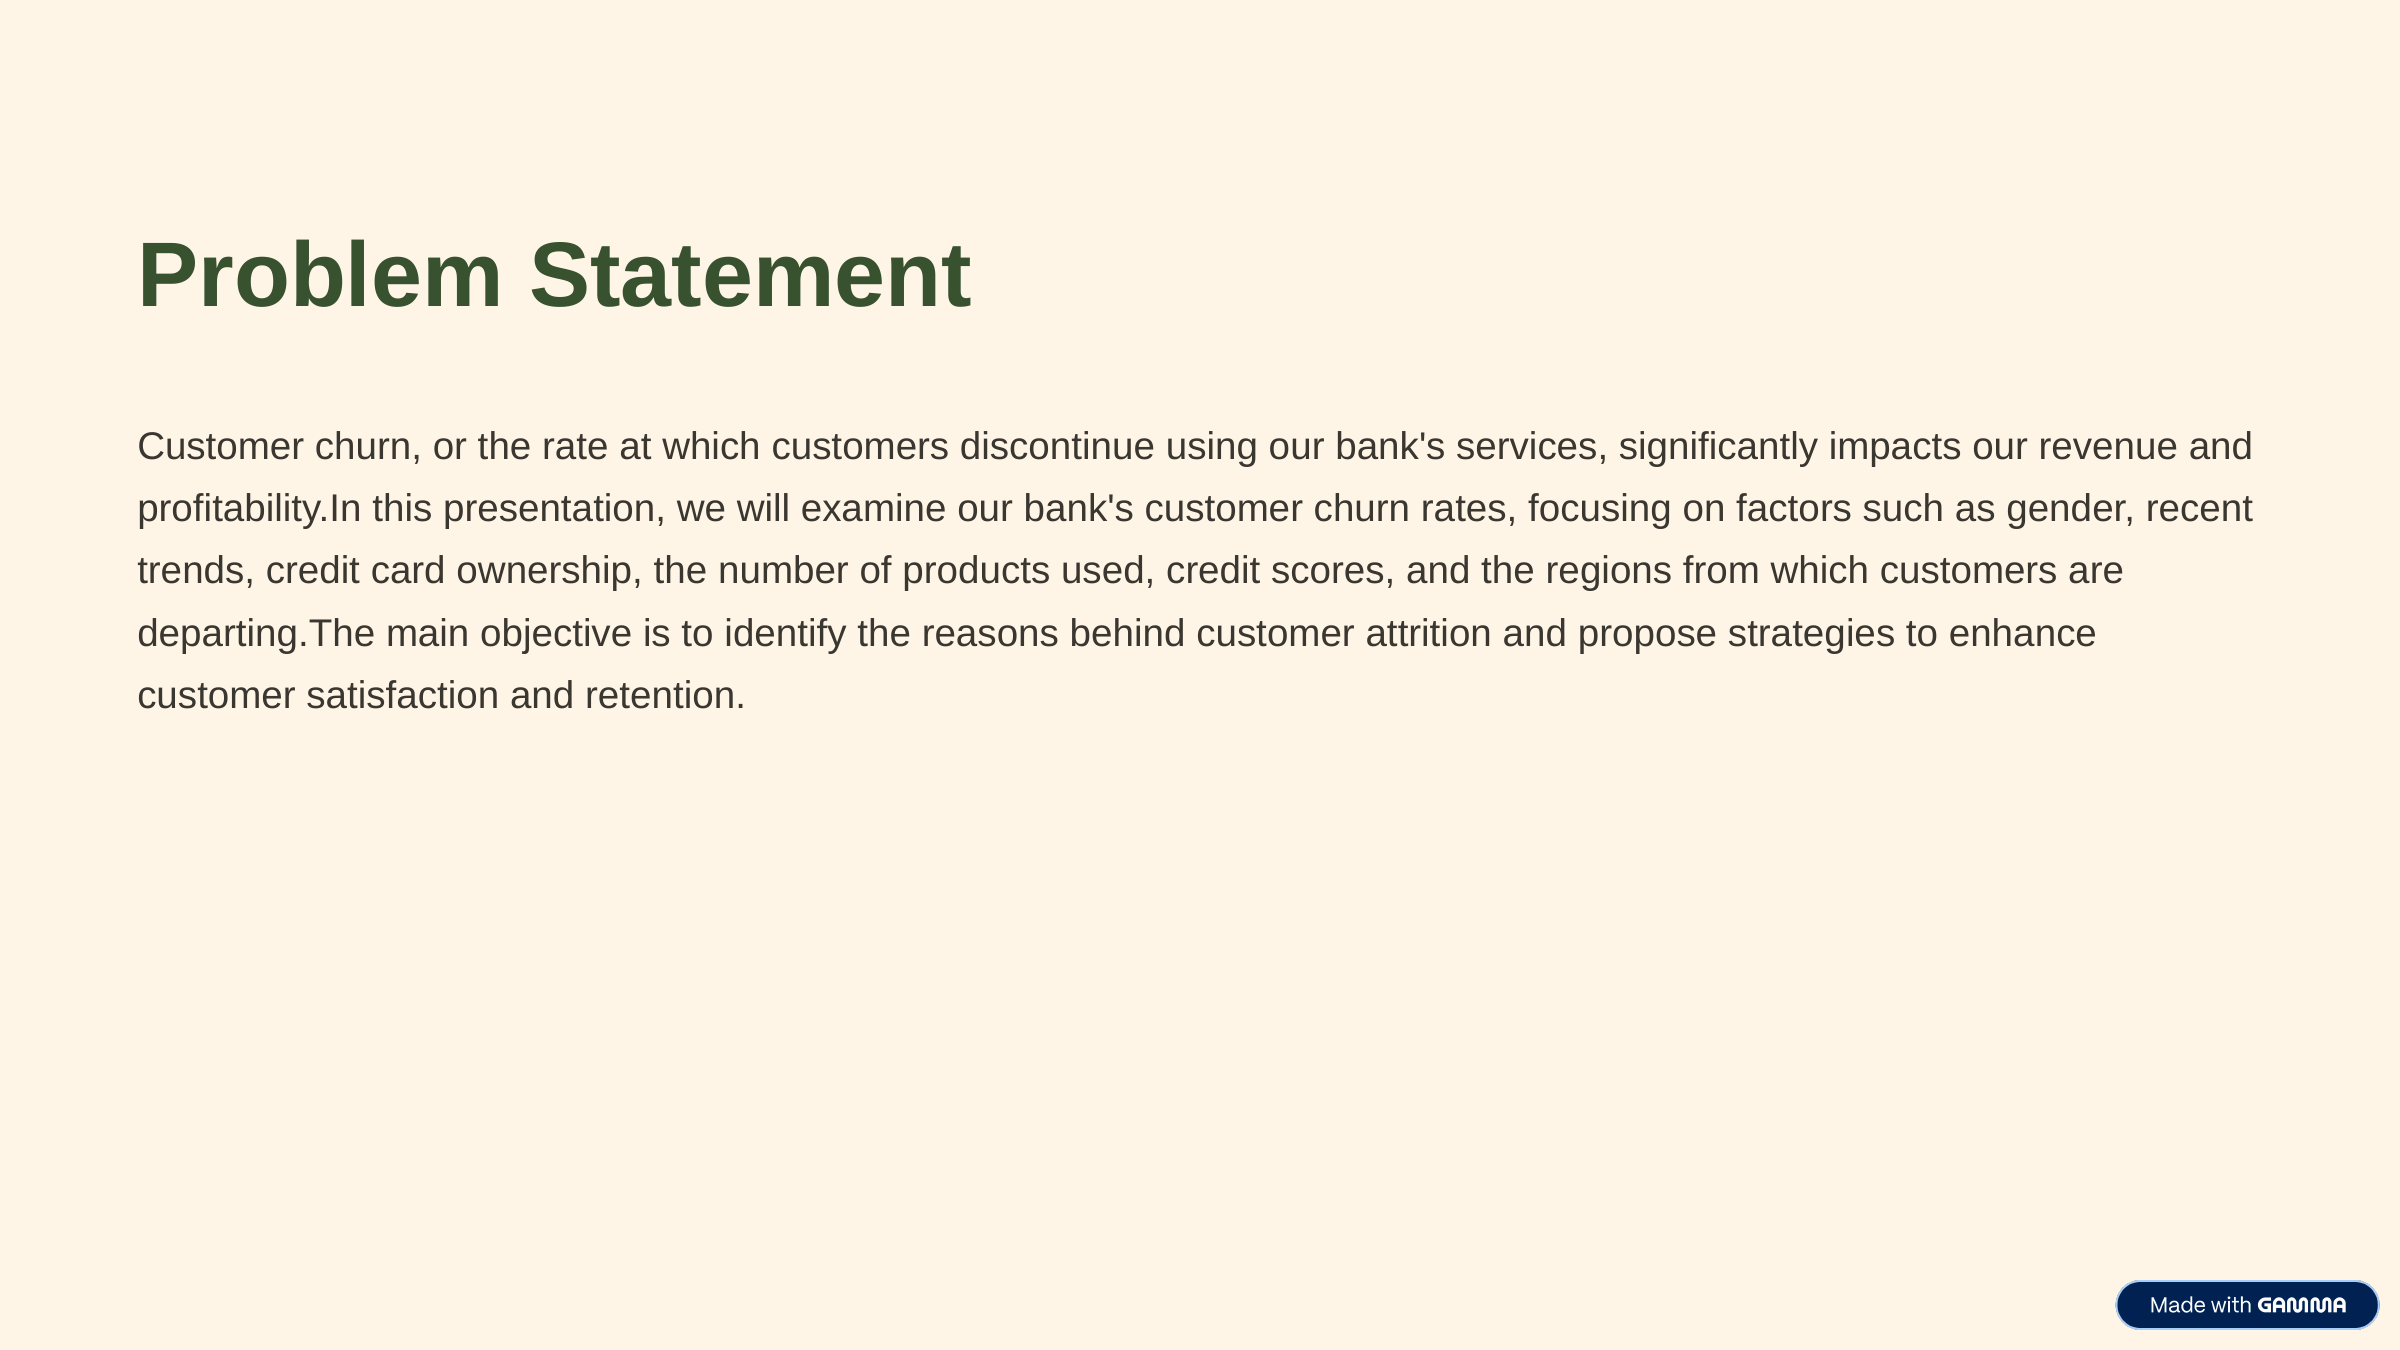

Problem Statement
Customer churn, or the rate at which customers discontinue using our bank's services, significantly impacts our revenue and profitability.In this presentation, we will examine our bank's customer churn rates, focusing on factors such as gender, recent trends, credit card ownership, the number of products used, credit scores, and the regions from which customers are departing.The main objective is to identify the reasons behind customer attrition and propose strategies to enhance customer satisfaction and retention.